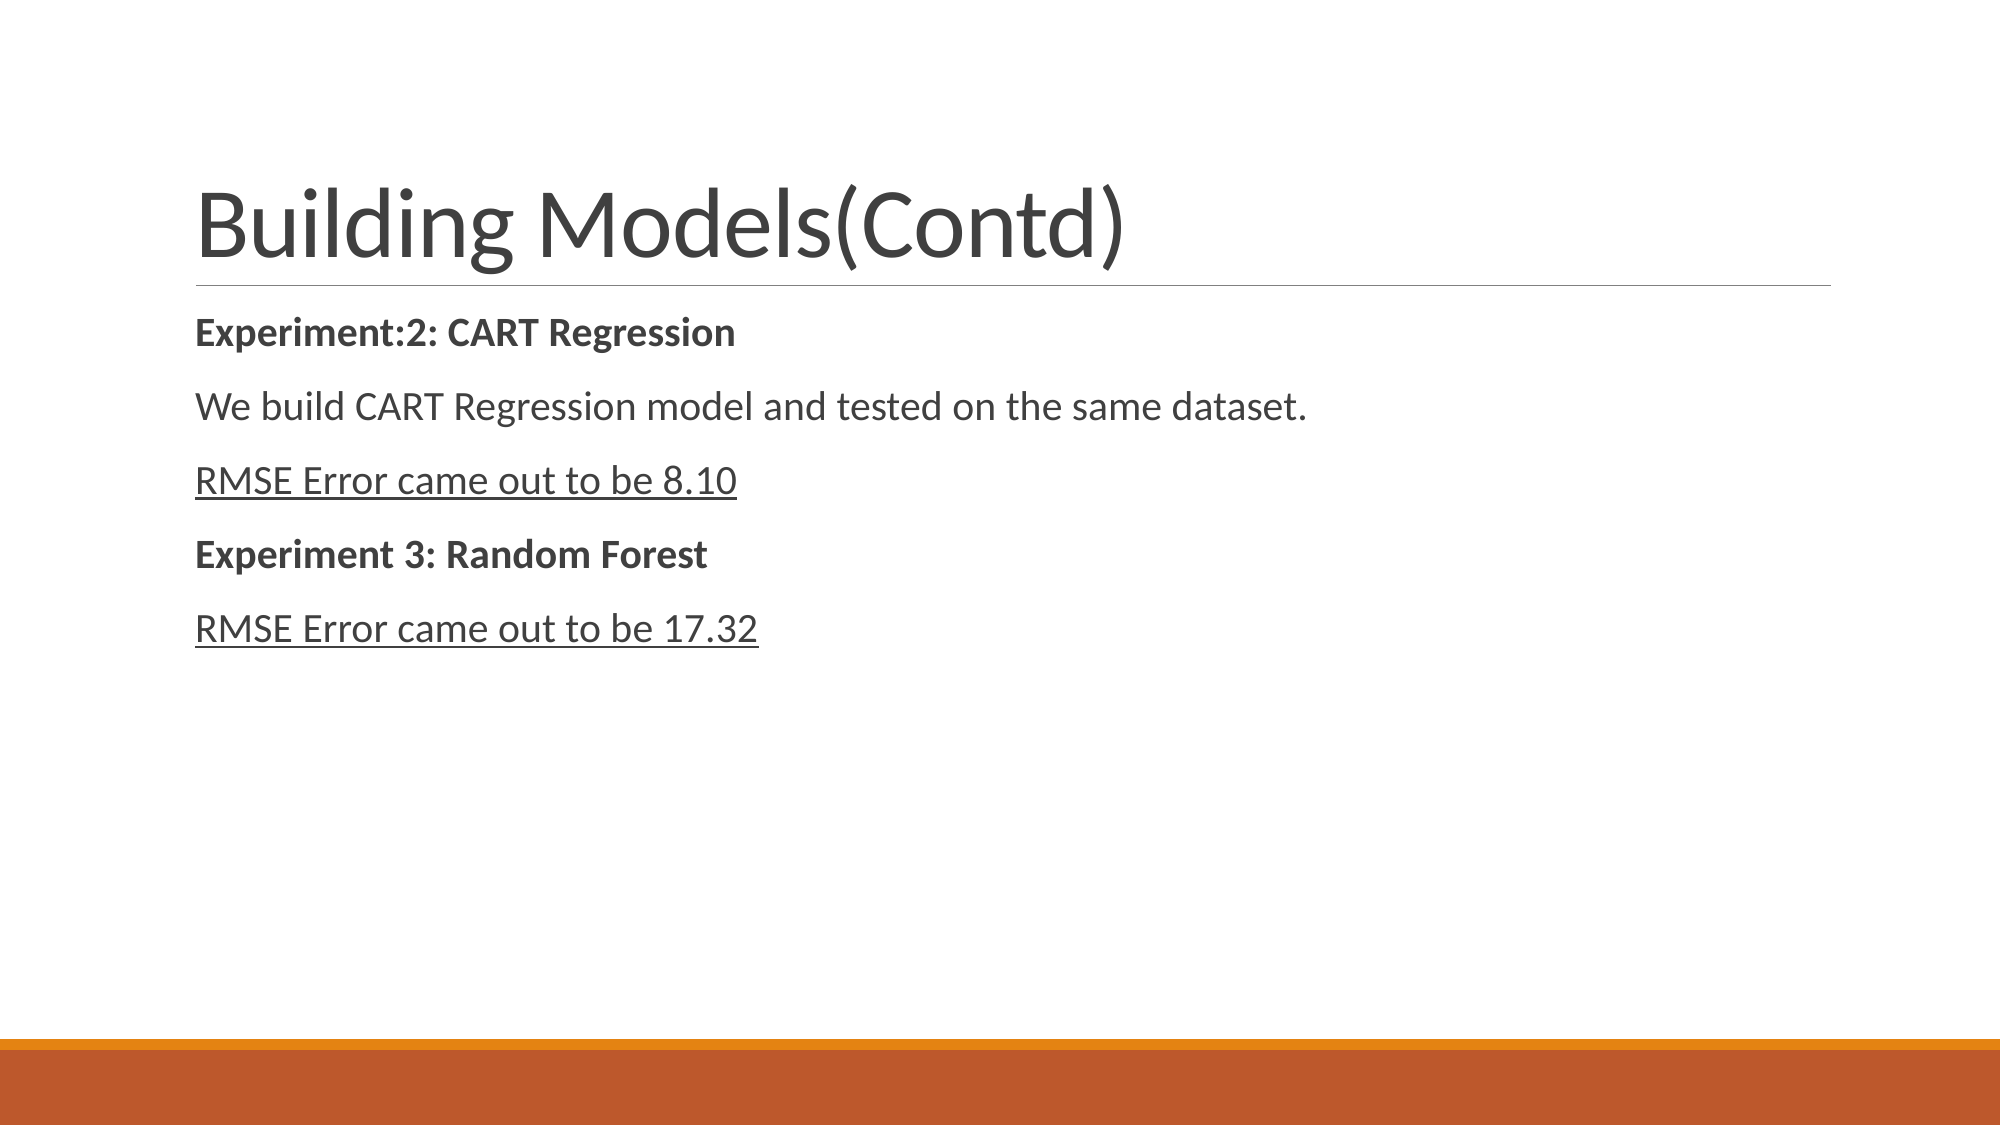

# Building Models(Contd)
Experiment:2: CART Regression
We build CART Regression model and tested on the same dataset.
RMSE Error came out to be 8.10
Experiment 3: Random Forest
RMSE Error came out to be 17.32